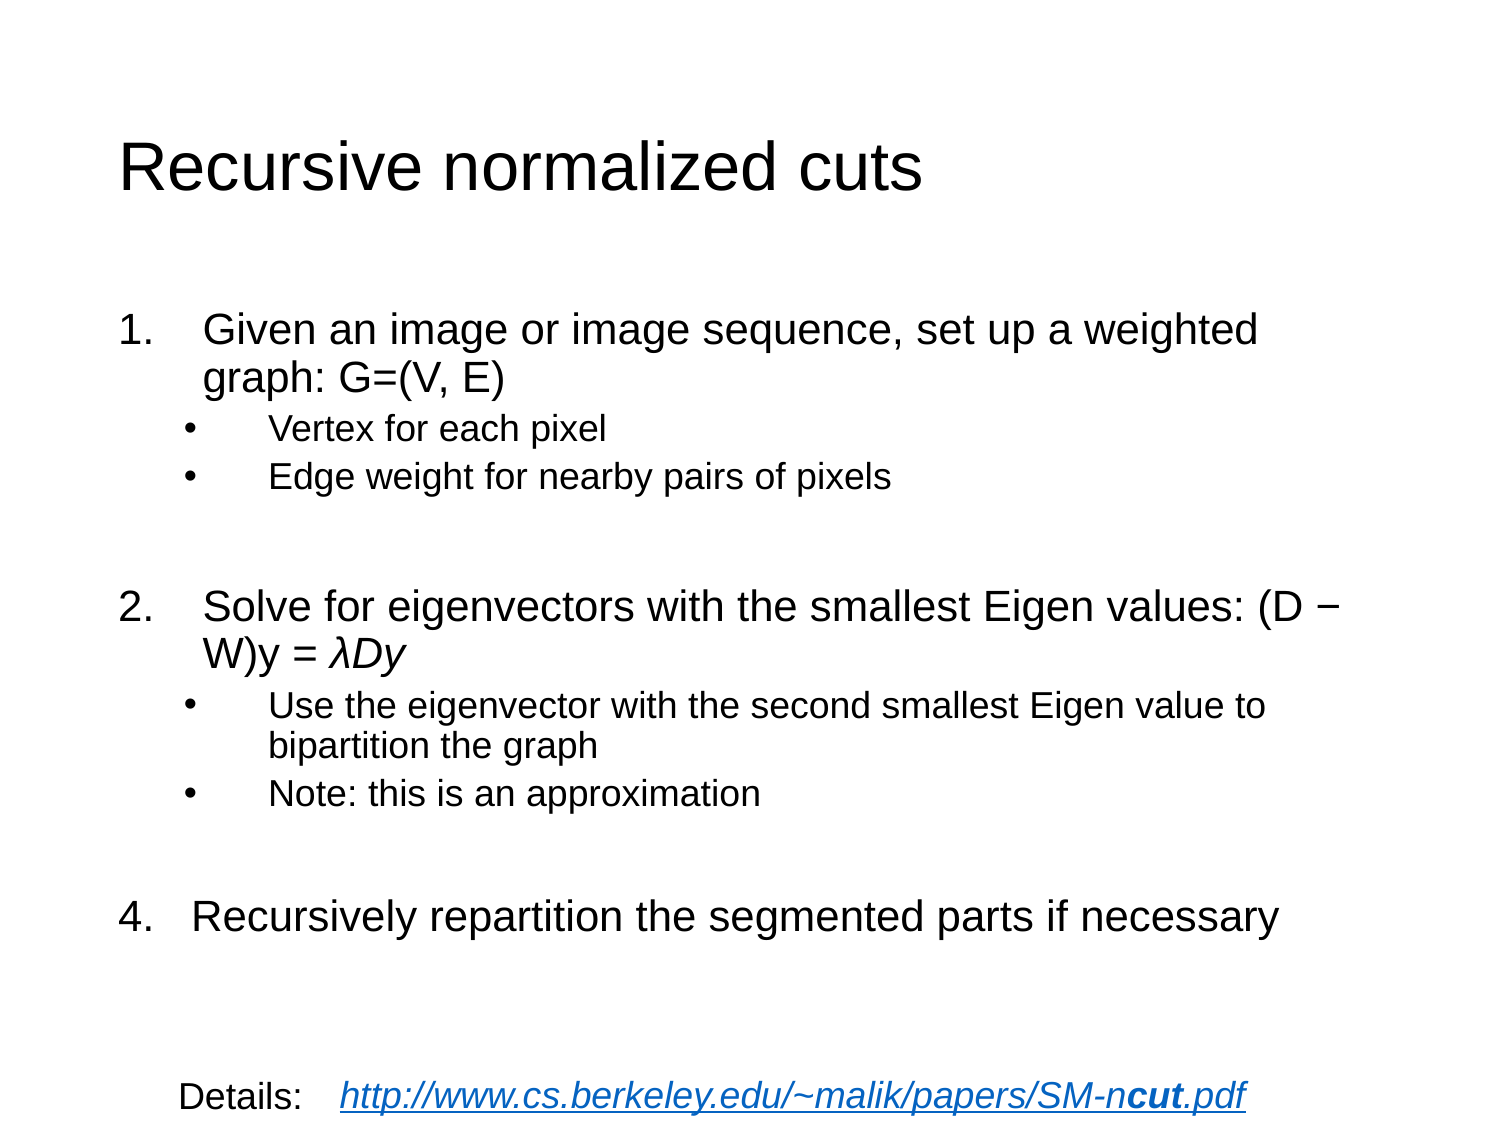

# Recursive normalized cuts
Given an image or image sequence, set up a weighted graph: G=(V, E)
Vertex for each pixel
Edge weight for nearby pairs of pixels

Solve for eigenvectors with the smallest Eigen values: (D − W)y = λDy
Use the eigenvector with the second smallest Eigen value to bipartition the graph
Note: this is an approximation

4.   Recursively repartition the segmented parts if necessary

http://www.cs.berkeley.edu/~malik/papers/SM-ncut.pdf
Details: